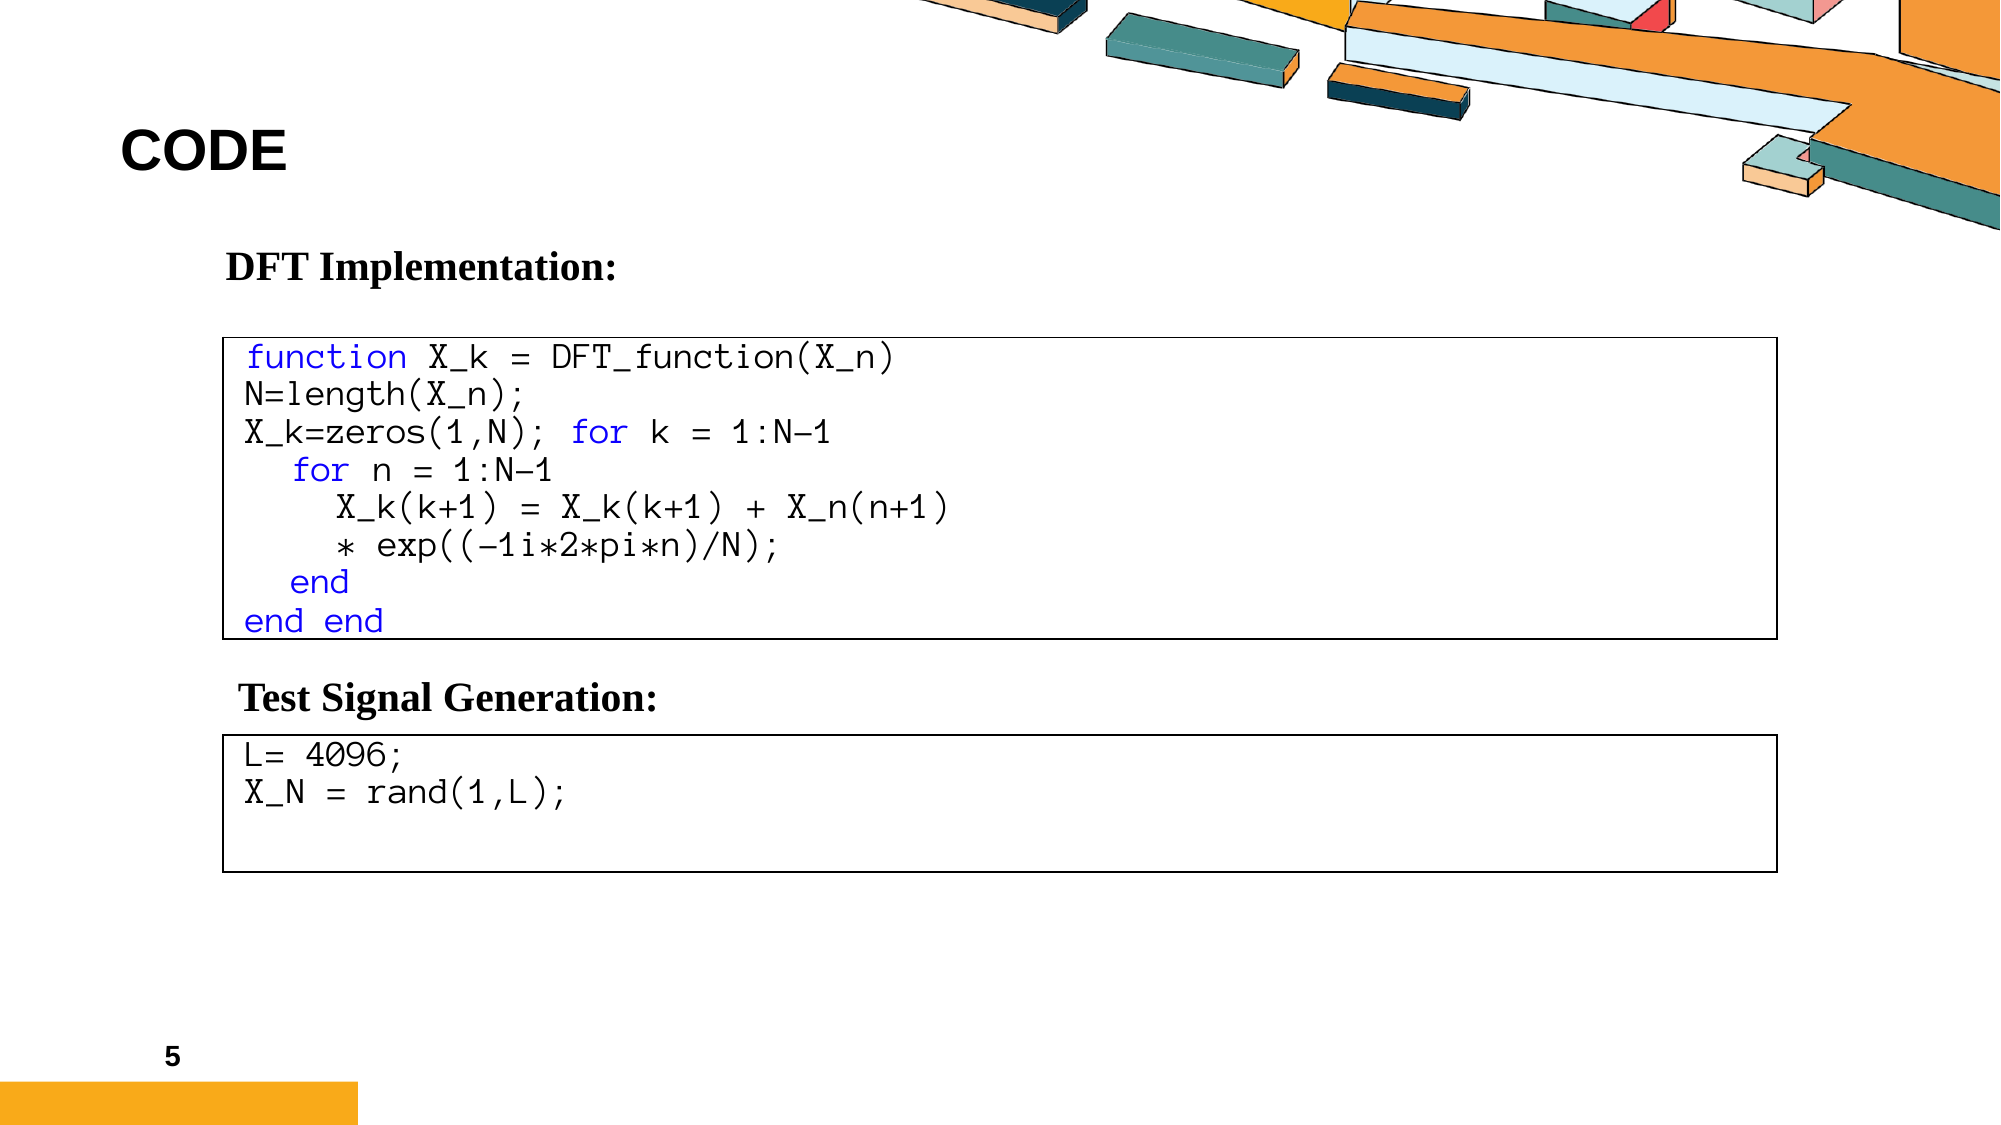

# Code
DFT Implementation:
| function X\_k = DFT\_function(X\_n) N=length(X\_n); X\_k=zeros(1,N); for k = 1:N-1 for n = 1:N-1 X\_k(k+1) = X\_k(k+1) + X\_n(n+1) \* exp((-1i\*2\*pi\*n)/N); end end end |
| --- |
Test Signal Generation:
| L= 4096; X\_N = rand(1,L); |
| --- |
5